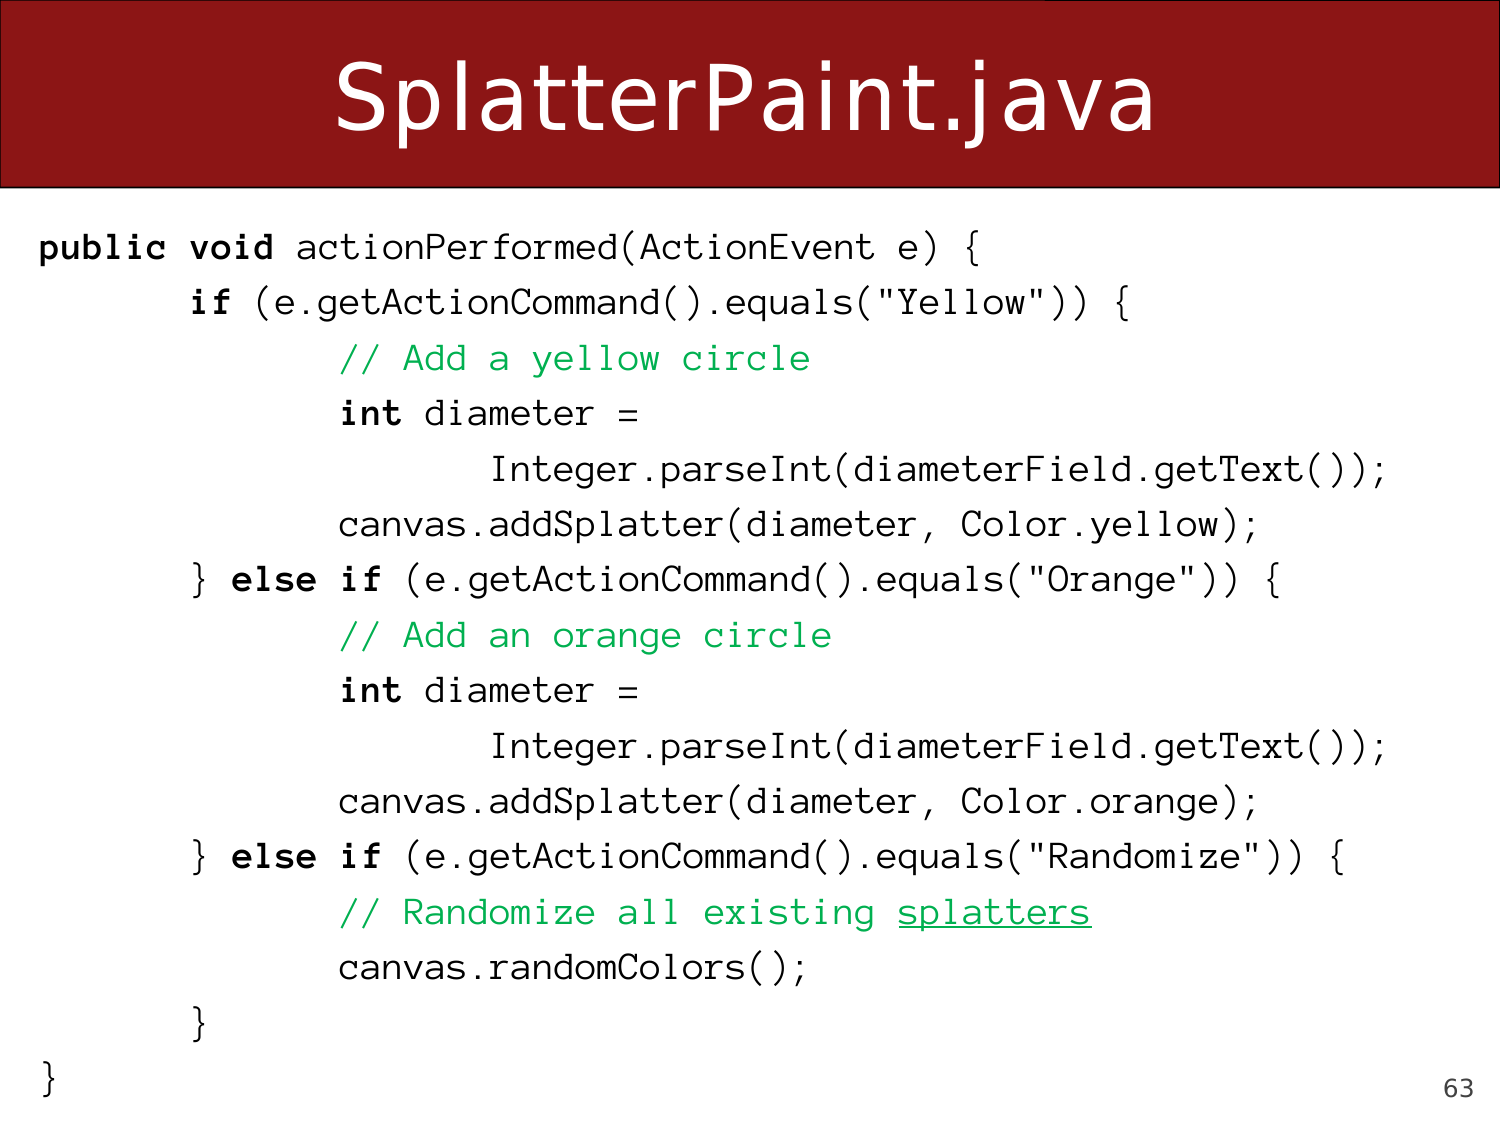

# SplatterPaint.java
public void actionPerformed(ActionEvent e) {
	if (e.getActionCommand().equals("Yellow")) {
		// Add a yellow circle
		int diameter =
			Integer.parseInt(diameterField.getText());
		canvas.addSplatter(diameter, Color.yellow);
	} else if (e.getActionCommand().equals("Orange")) {
		// Add an orange circle
		int diameter =
			Integer.parseInt(diameterField.getText());
		canvas.addSplatter(diameter, Color.orange);
	} else if (e.getActionCommand().equals("Randomize")) {
		// Randomize all existing splatters
		canvas.randomColors();
	}
}